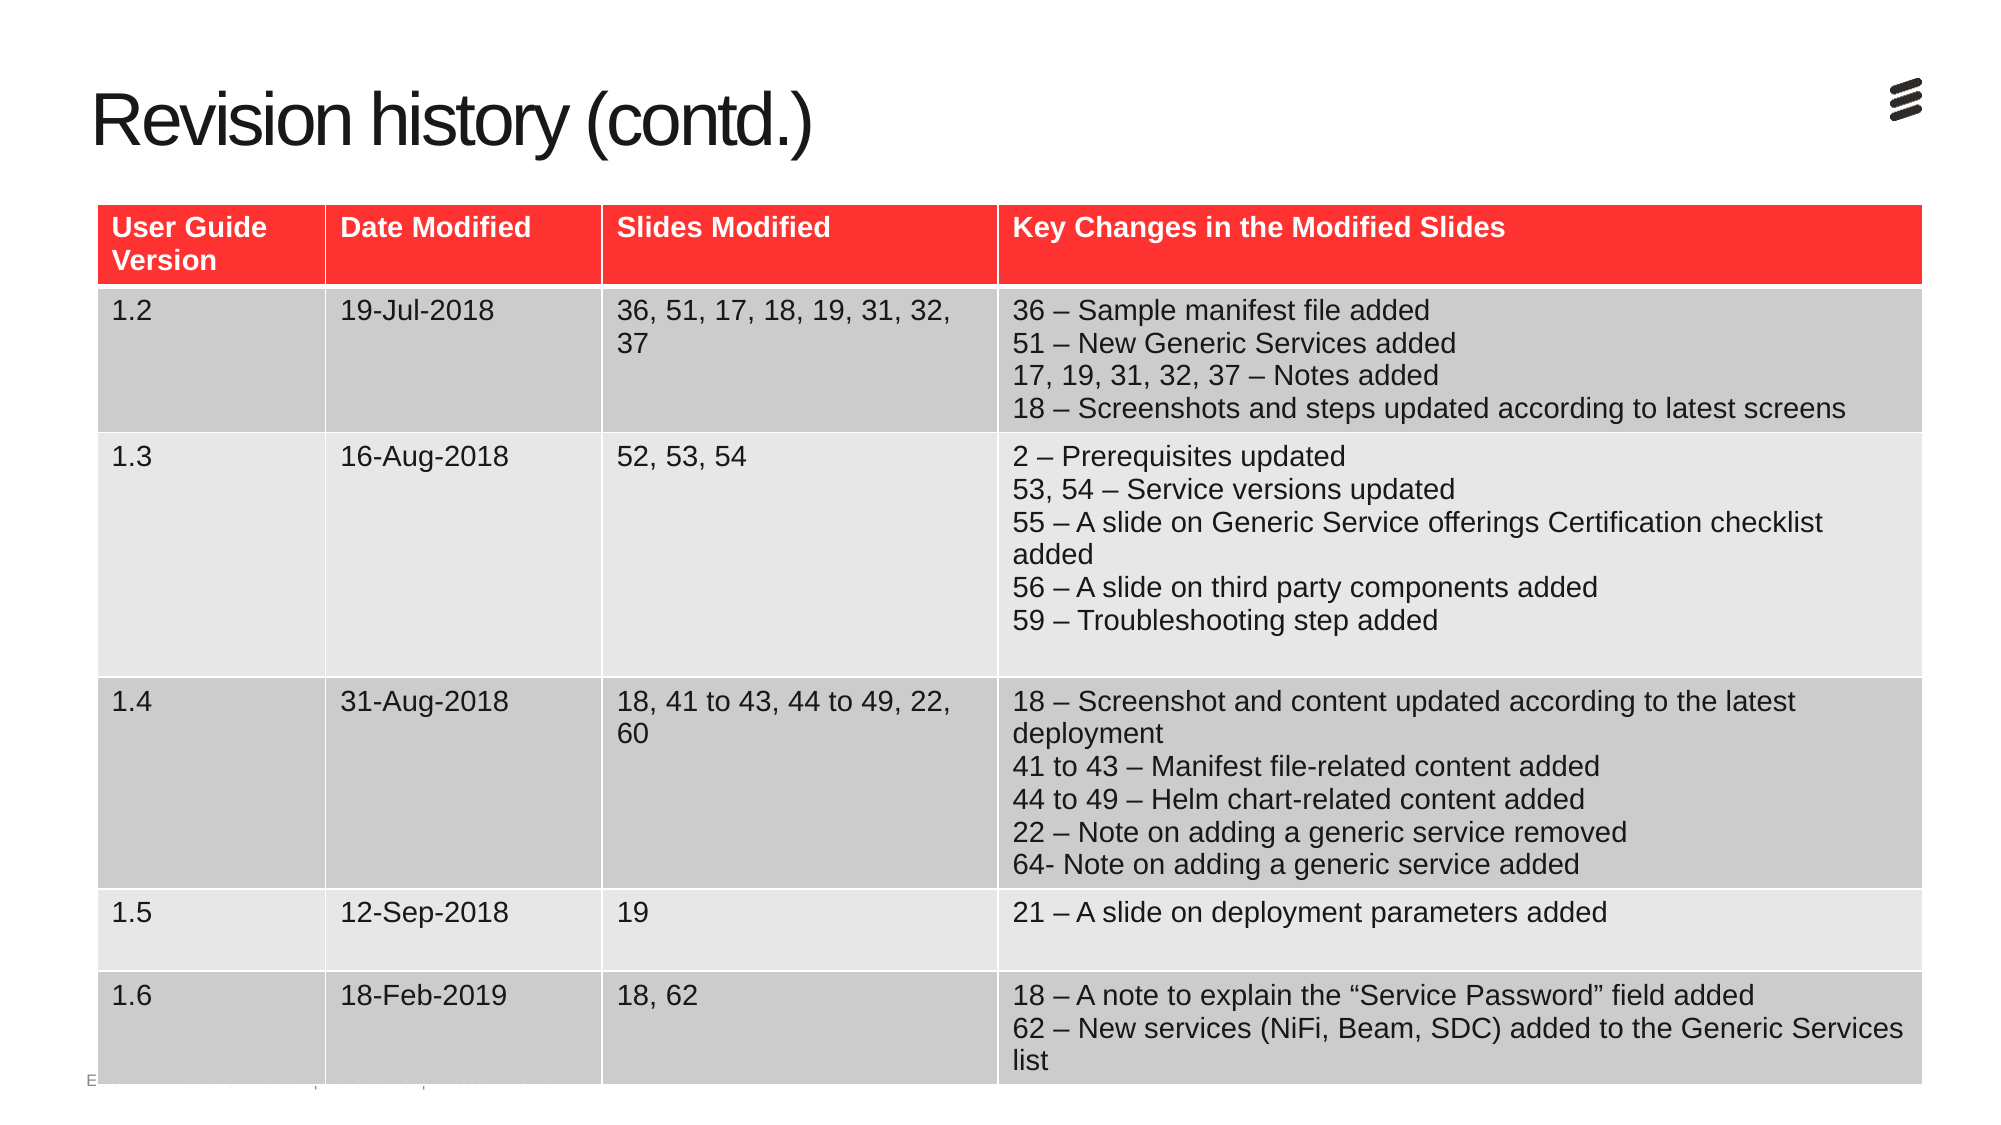

# Revision history (contd.)
| User Guide Version | Date Modified | Slides Modified | Key Changes in the Modified Slides |
| --- | --- | --- | --- |
| 1.2 | 19-Jul-2018 | 36, 51, 17, 18, 19, 31, 32, 37 | 36 – Sample manifest file added 51 – New Generic Services added 17, 19, 31, 32, 37 – Notes added 18 – Screenshots and steps updated according to latest screens |
| 1.3 | 16-Aug-2018 | 52, 53, 54 | 2 – Prerequisites updated 53, 54 – Service versions updated 55 – A slide on Generic Service offerings Certification checklist added 56 – A slide on third party components added 59 – Troubleshooting step added |
| 1.4 | 31-Aug-2018 | 18, 41 to 43, 44 to 49, 22, 60 | 18 – Screenshot and content updated according to the latest deployment 41 to 43 – Manifest file-related content added 44 to 49 – Helm chart-related content added 22 – Note on adding a generic service removed 64- Note on adding a generic service added |
| 1.5 | 12-Sep-2018 | 19 | 21 – A slide on deployment parameters added |
| 1.6 | 18-Feb-2019 | 18, 62 | 18 – A note to explain the “Service Password” field added 62 – New services (NiFi, Beam, SDC) added to the Generic Services list |